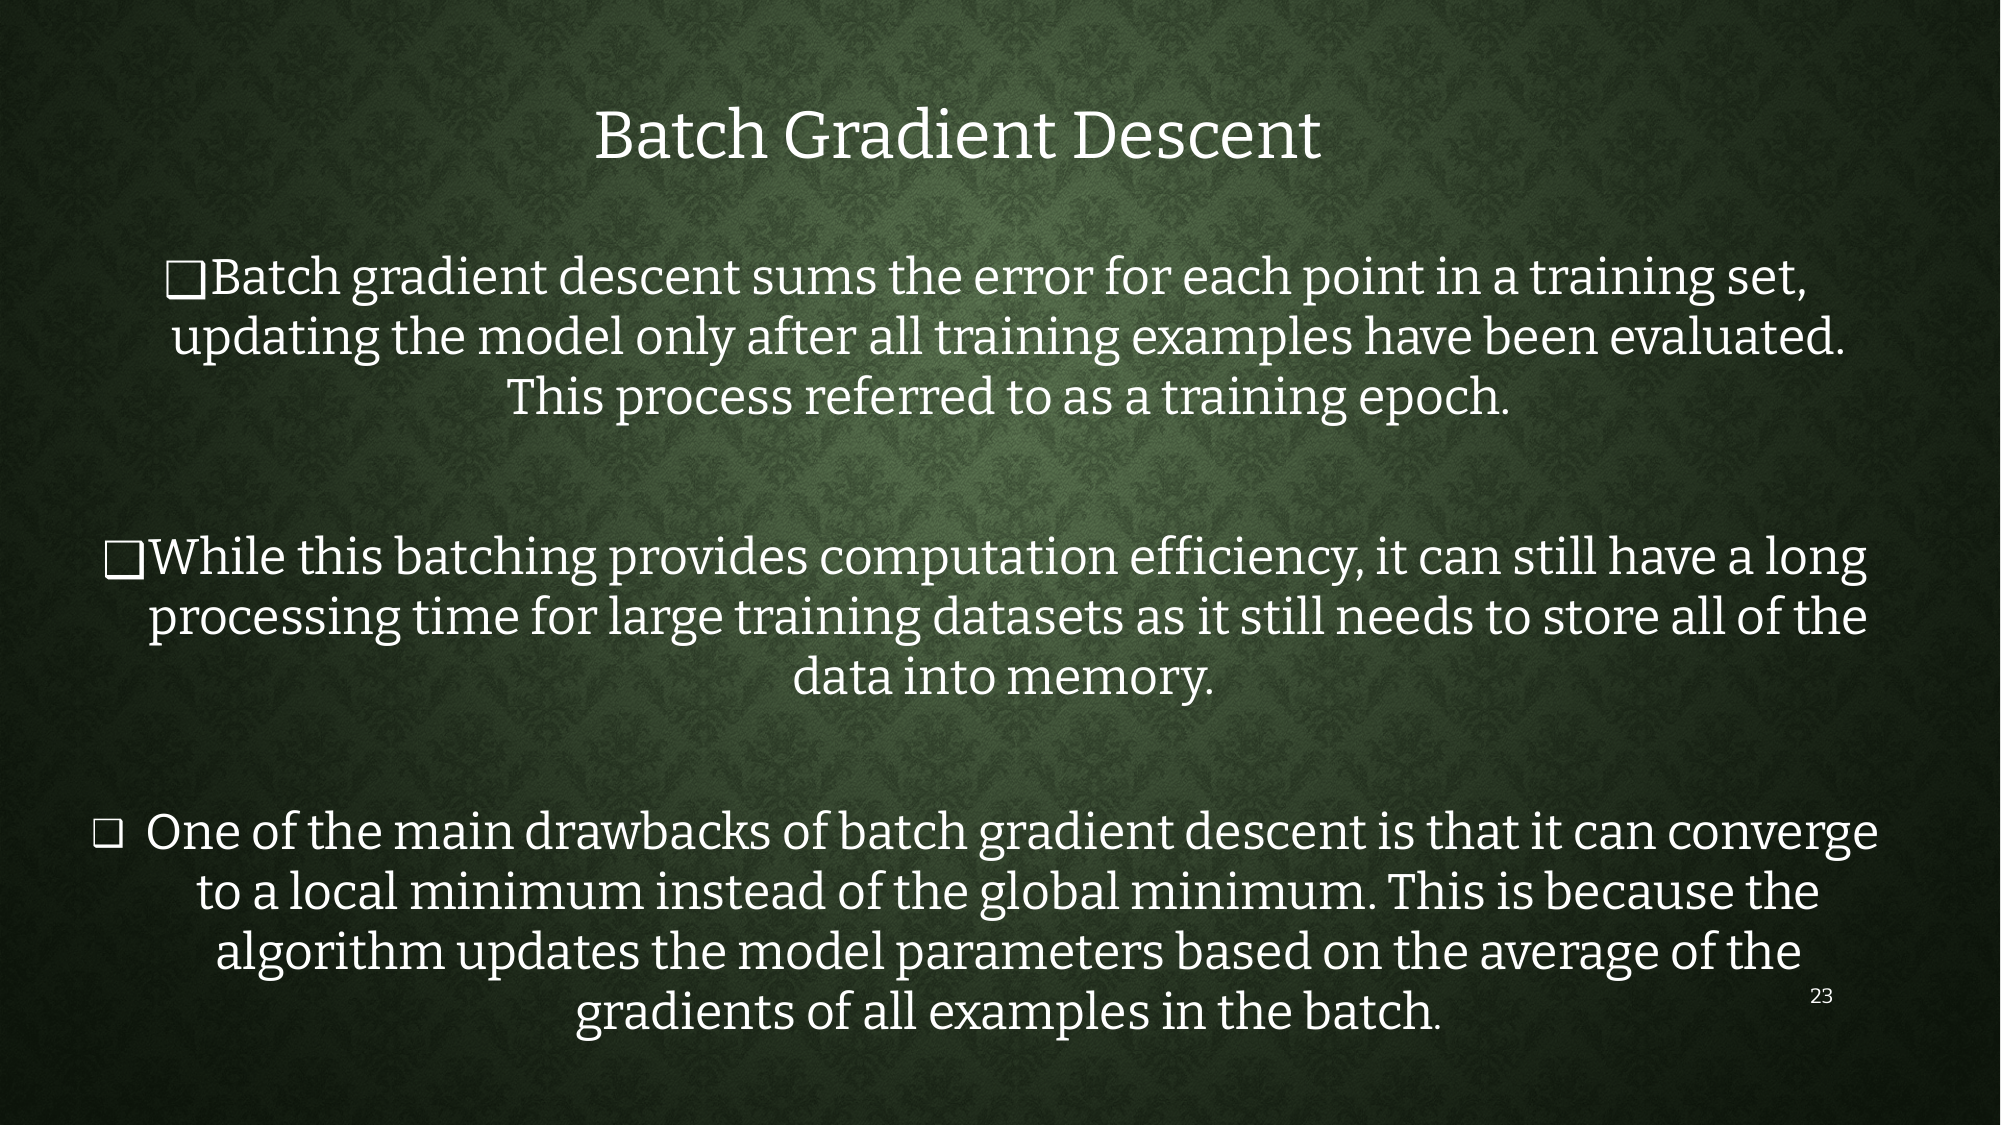

Batch Gradient Descent
Batch gradient descent sums the error for each point in a training set, updating the model only after all training examples have been evaluated. This process referred to as a training epoch.

While this batching provides computation efficiency, it can still have a long processing time for large training datasets as it still needs to store all of the data into memory.

 One of the main drawbacks of batch gradient descent is that it can converge to a local minimum instead of the global minimum. This is because the algorithm updates the model parameters based on the average of the gradients of all examples in the batch.

23